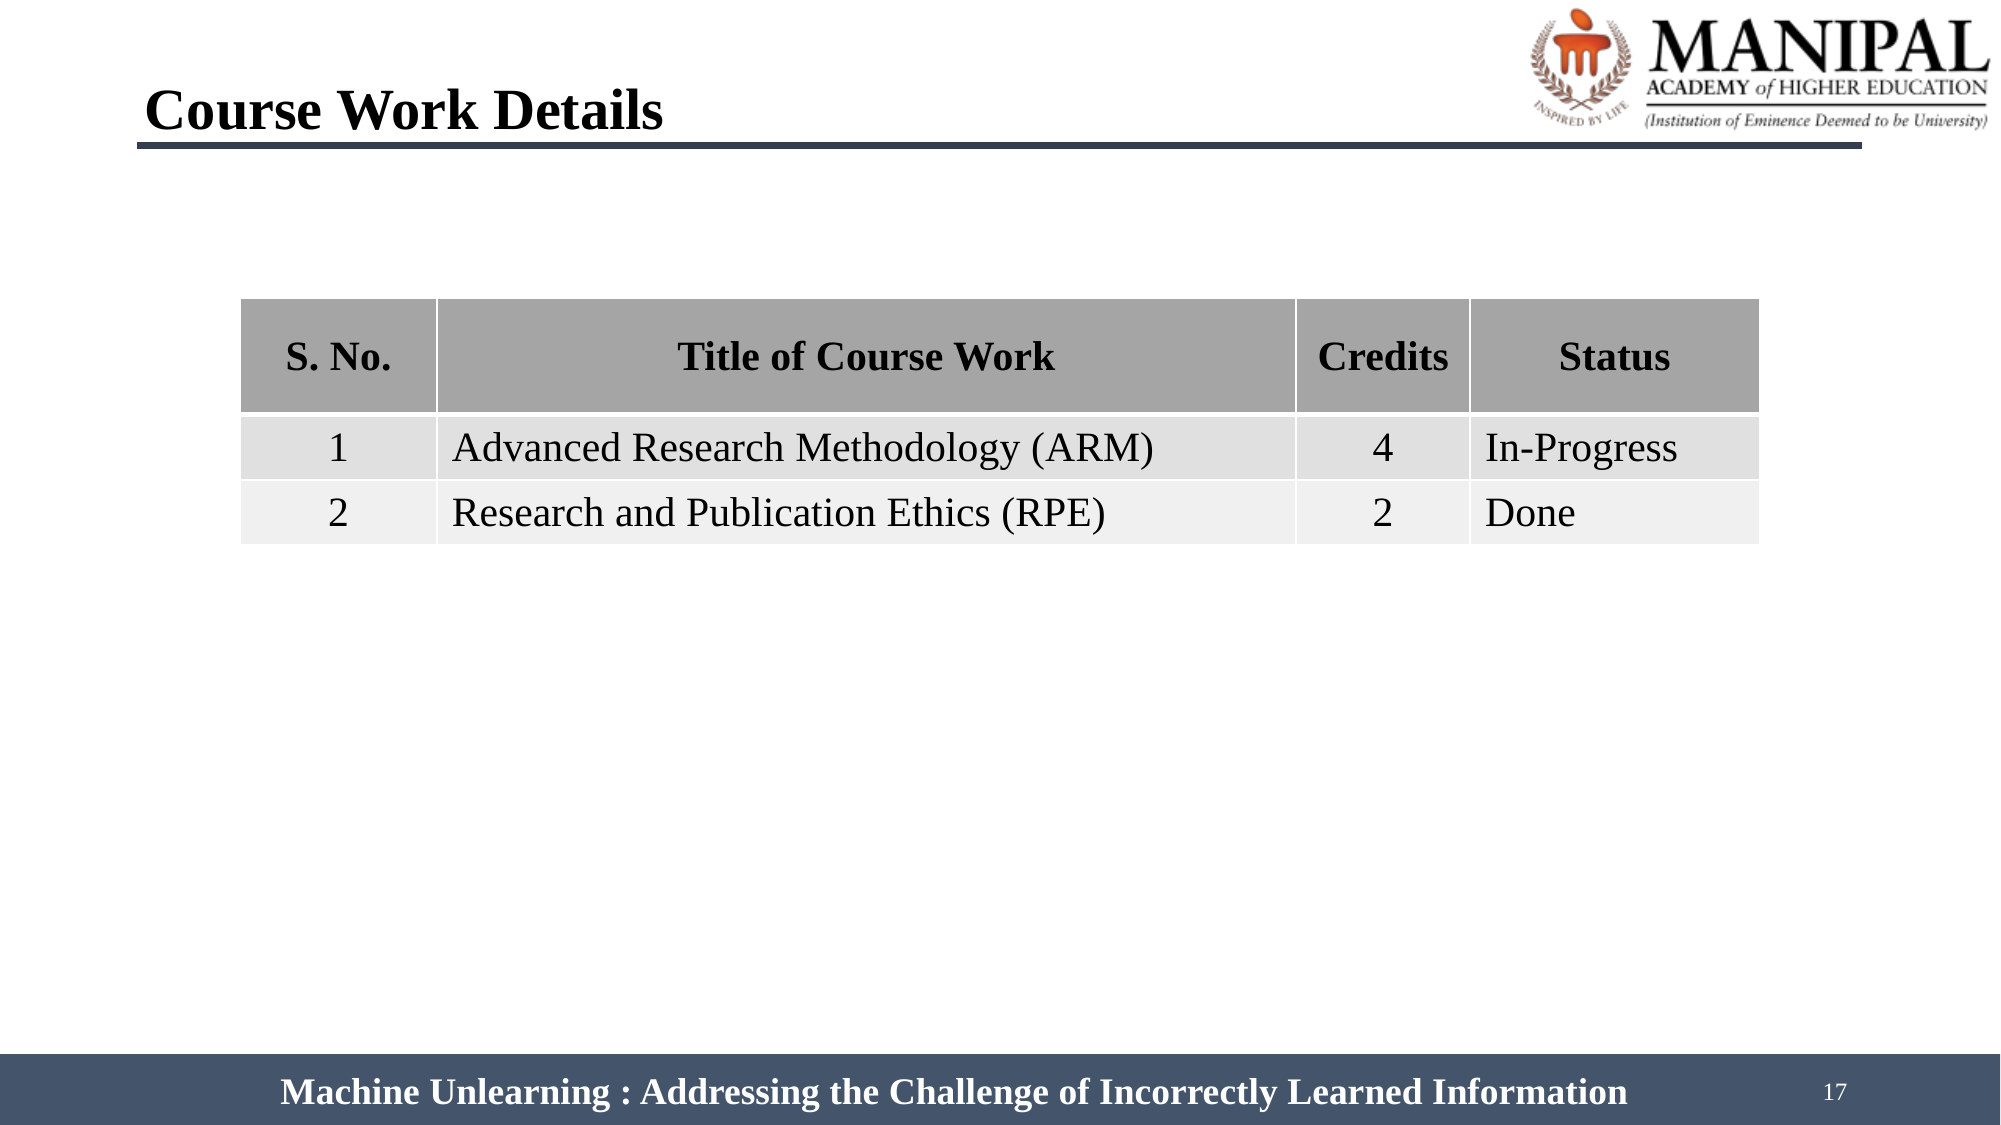

Course Work Details
| S. No. | Title of Course Work | Credits | Status |
| --- | --- | --- | --- |
| 1 | Advanced Research Methodology (ARM) | 4 | In-Progress |
| 2 | Research and Publication Ethics (RPE) | 2 | Done |
Machine Unlearning : Addressing the Challenge of Incorrectly Learned Information
17